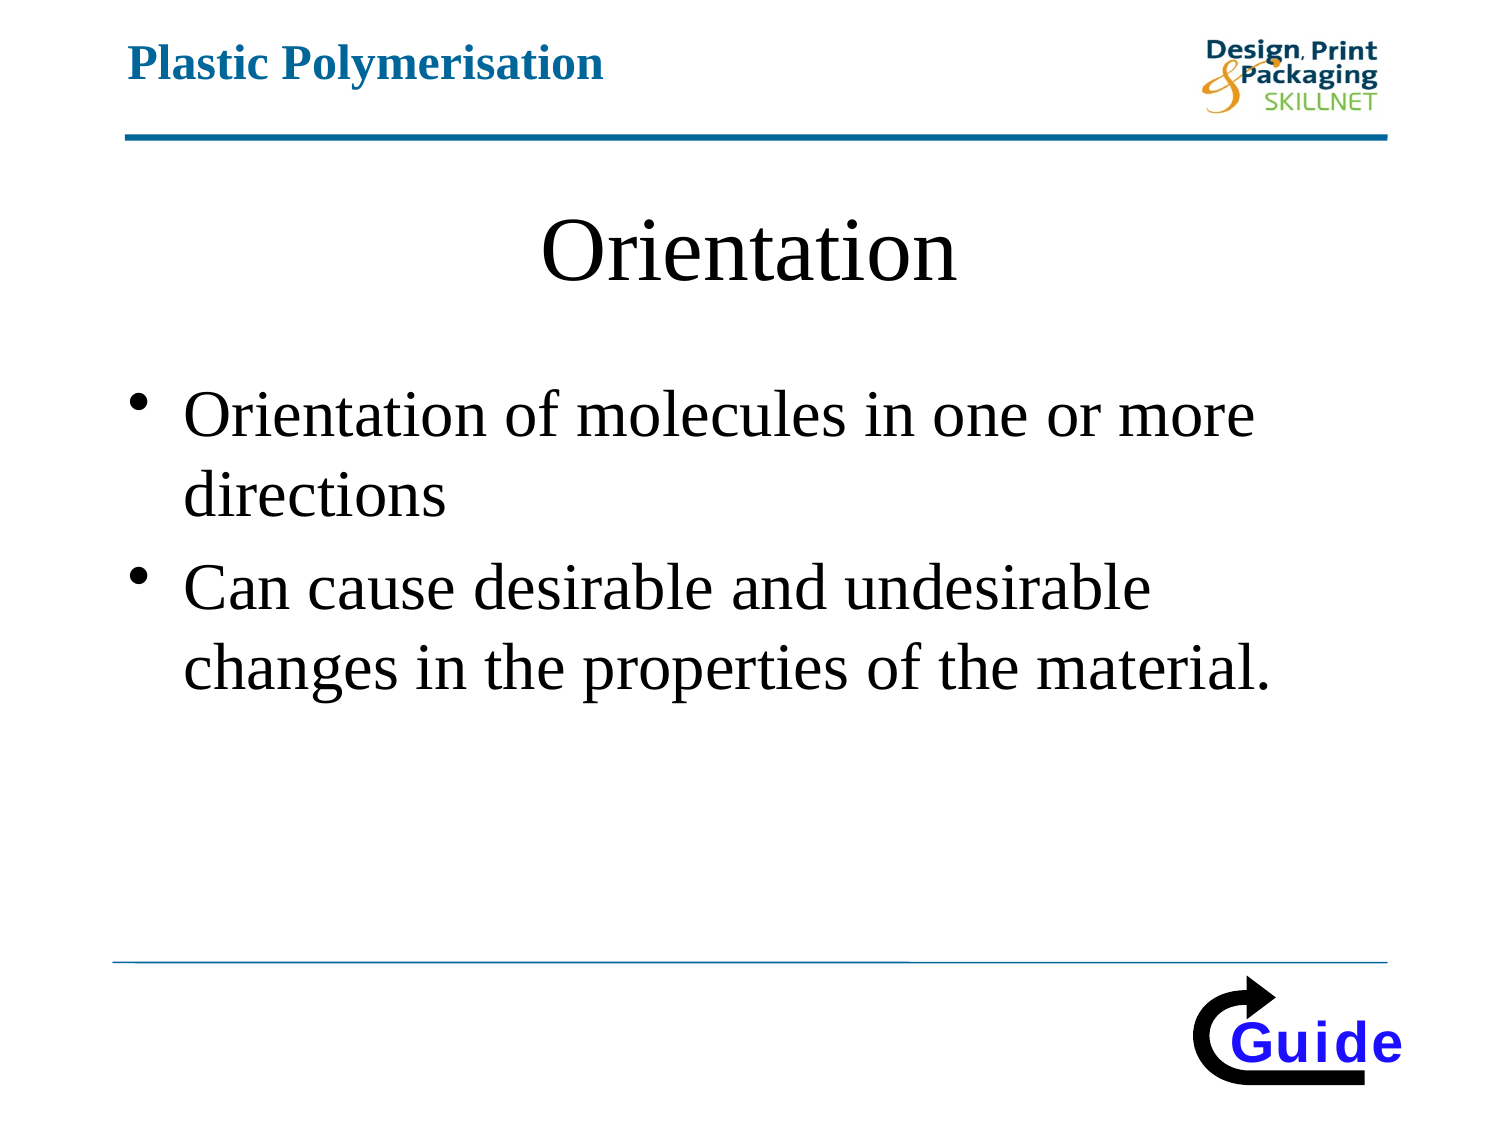

# Orientation
Orientation of molecules in one or more directions
Can cause desirable and undesirable  changes in the properties of the material.